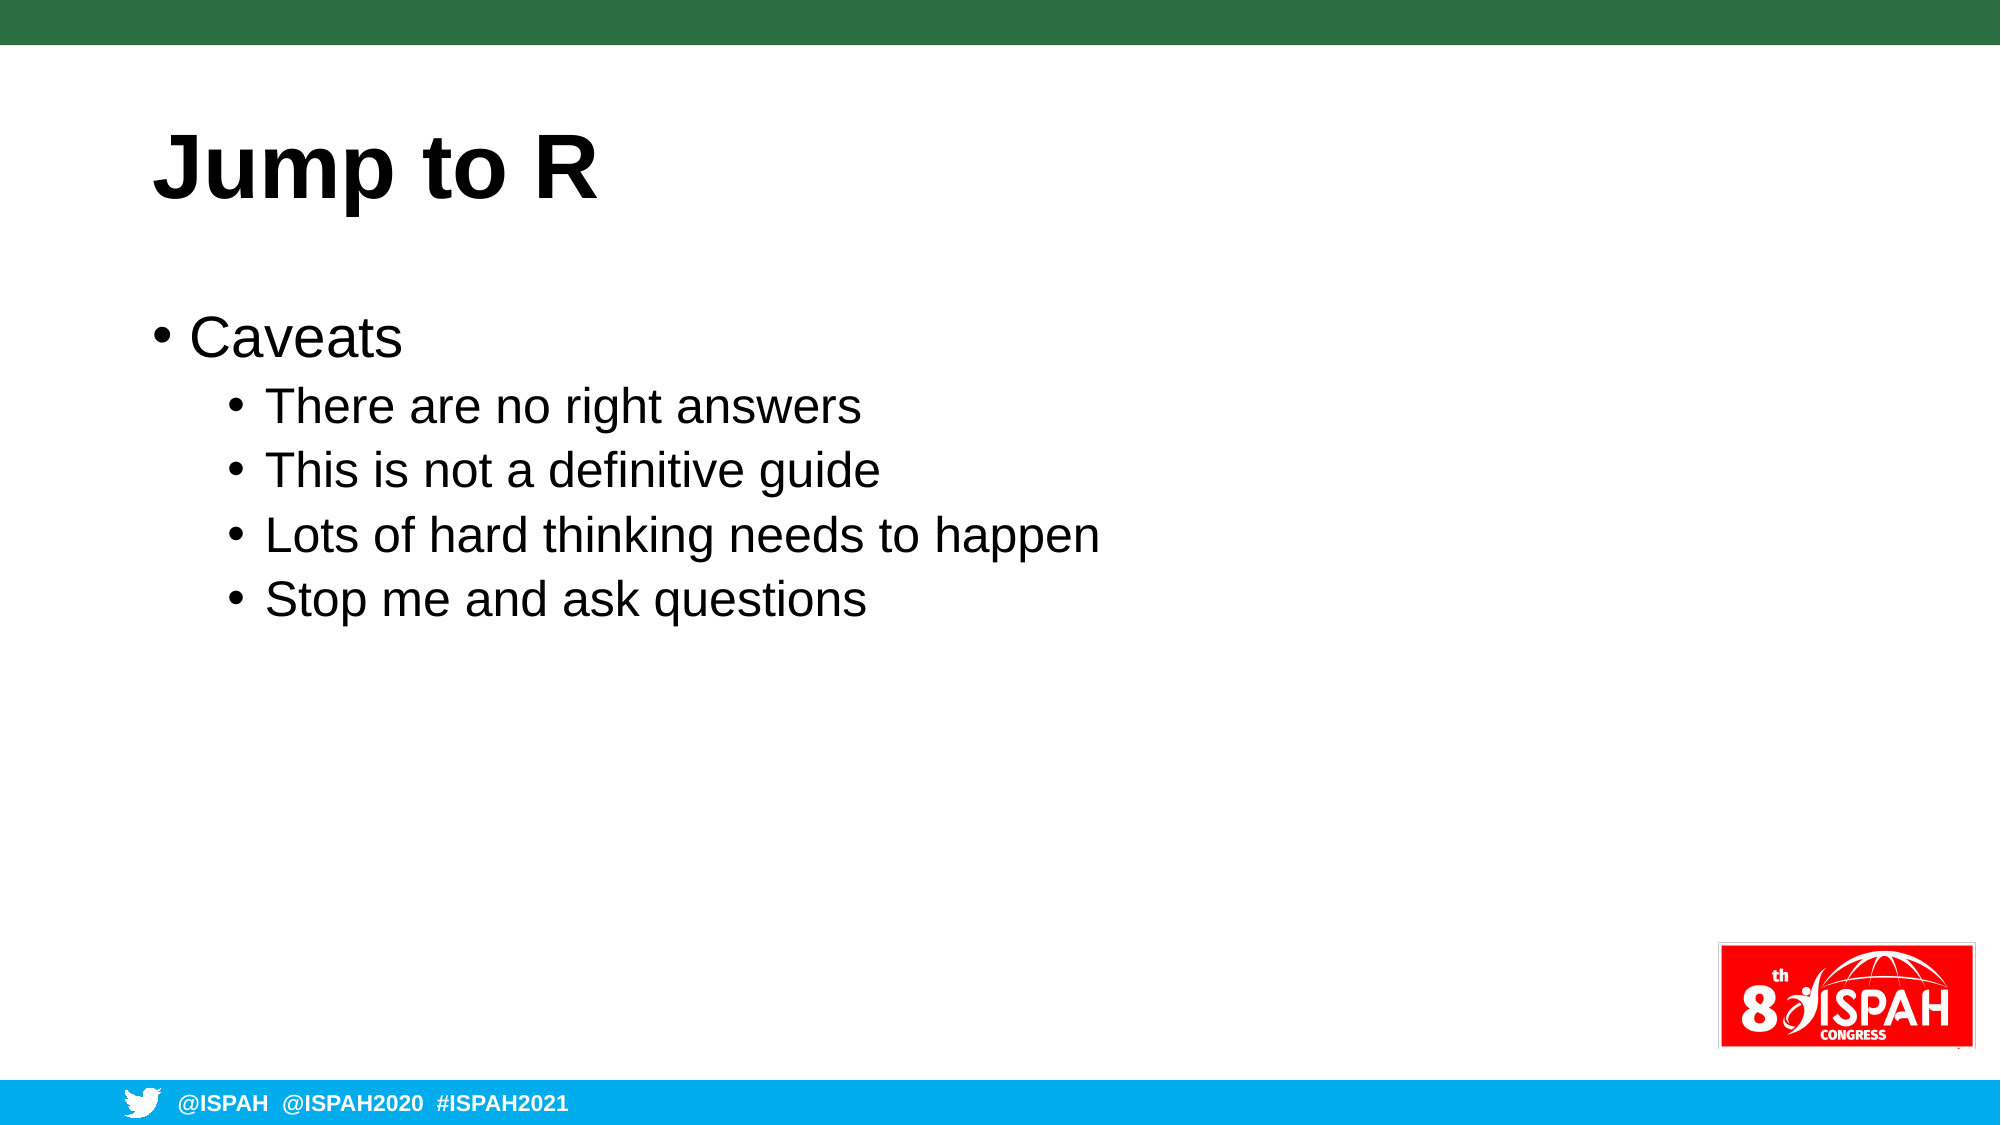

# Jump to R
Caveats
There are no right answers
This is not a definitive guide
Lots of hard thinking needs to happen
Stop me and ask questions